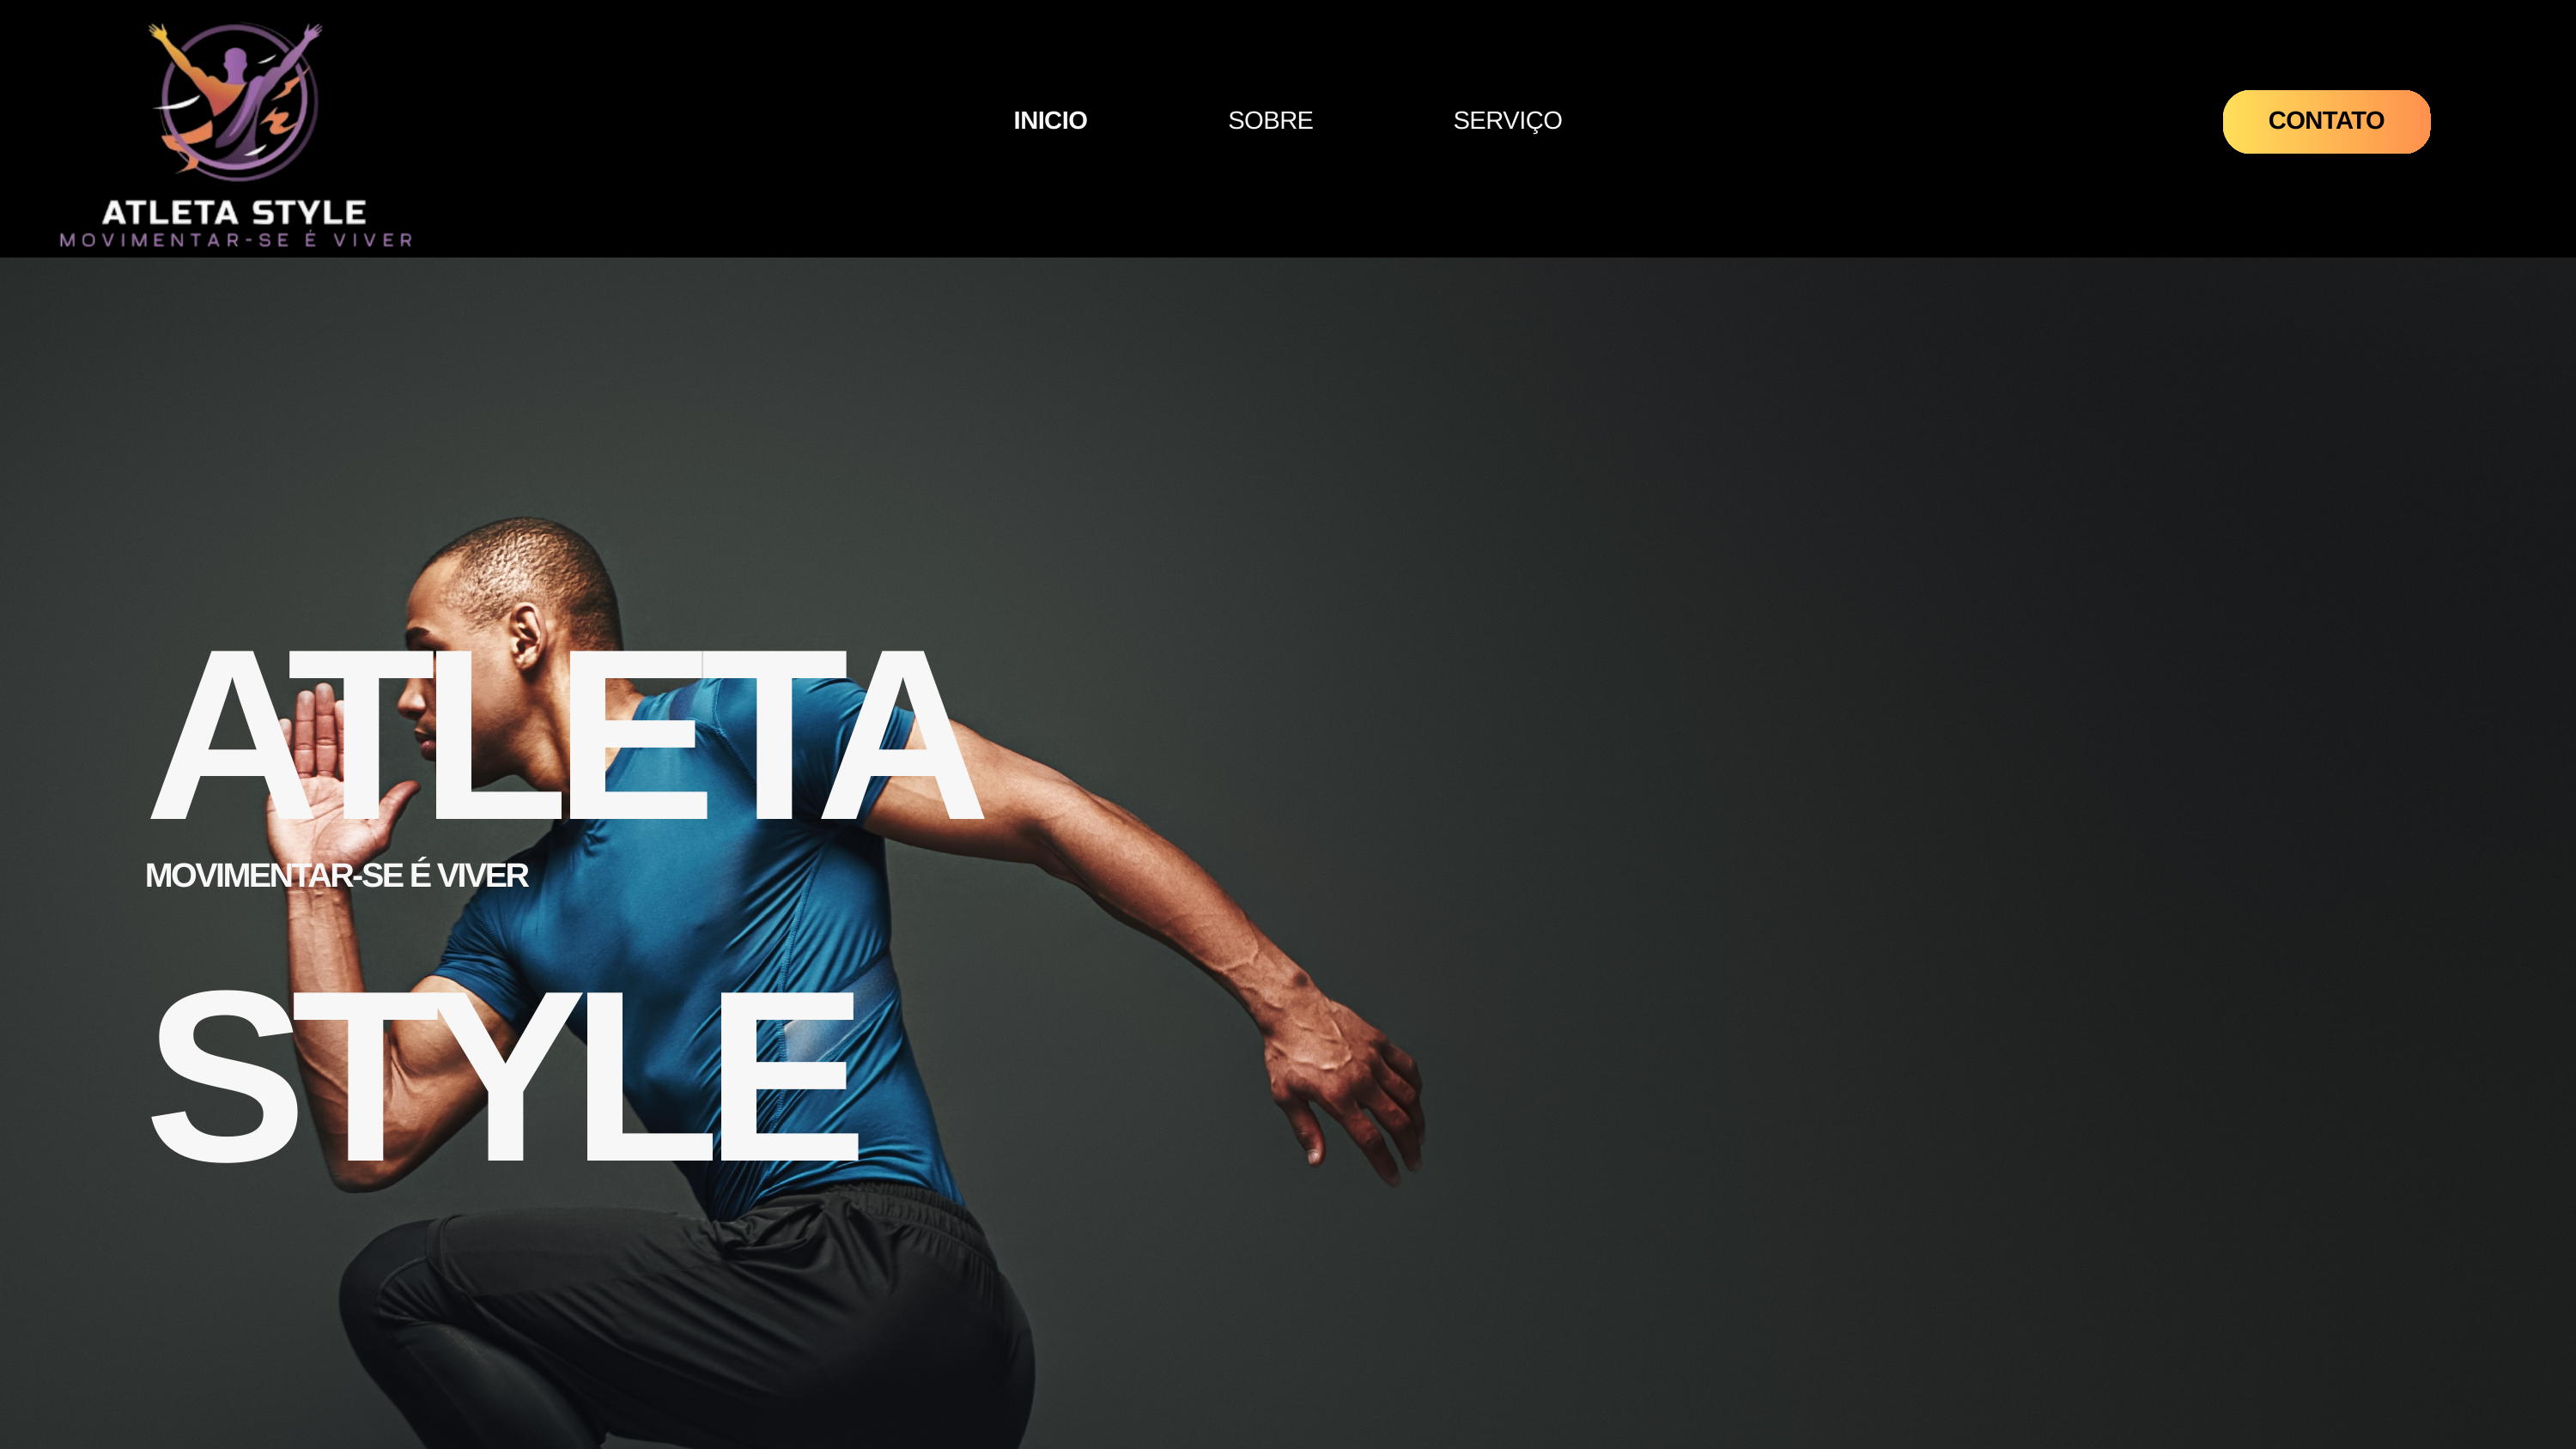

INICIO
SOBRE
SERVIÇO
CONTATO

ATLETA STYLE
MOVIMENTAR-SE É VIVER